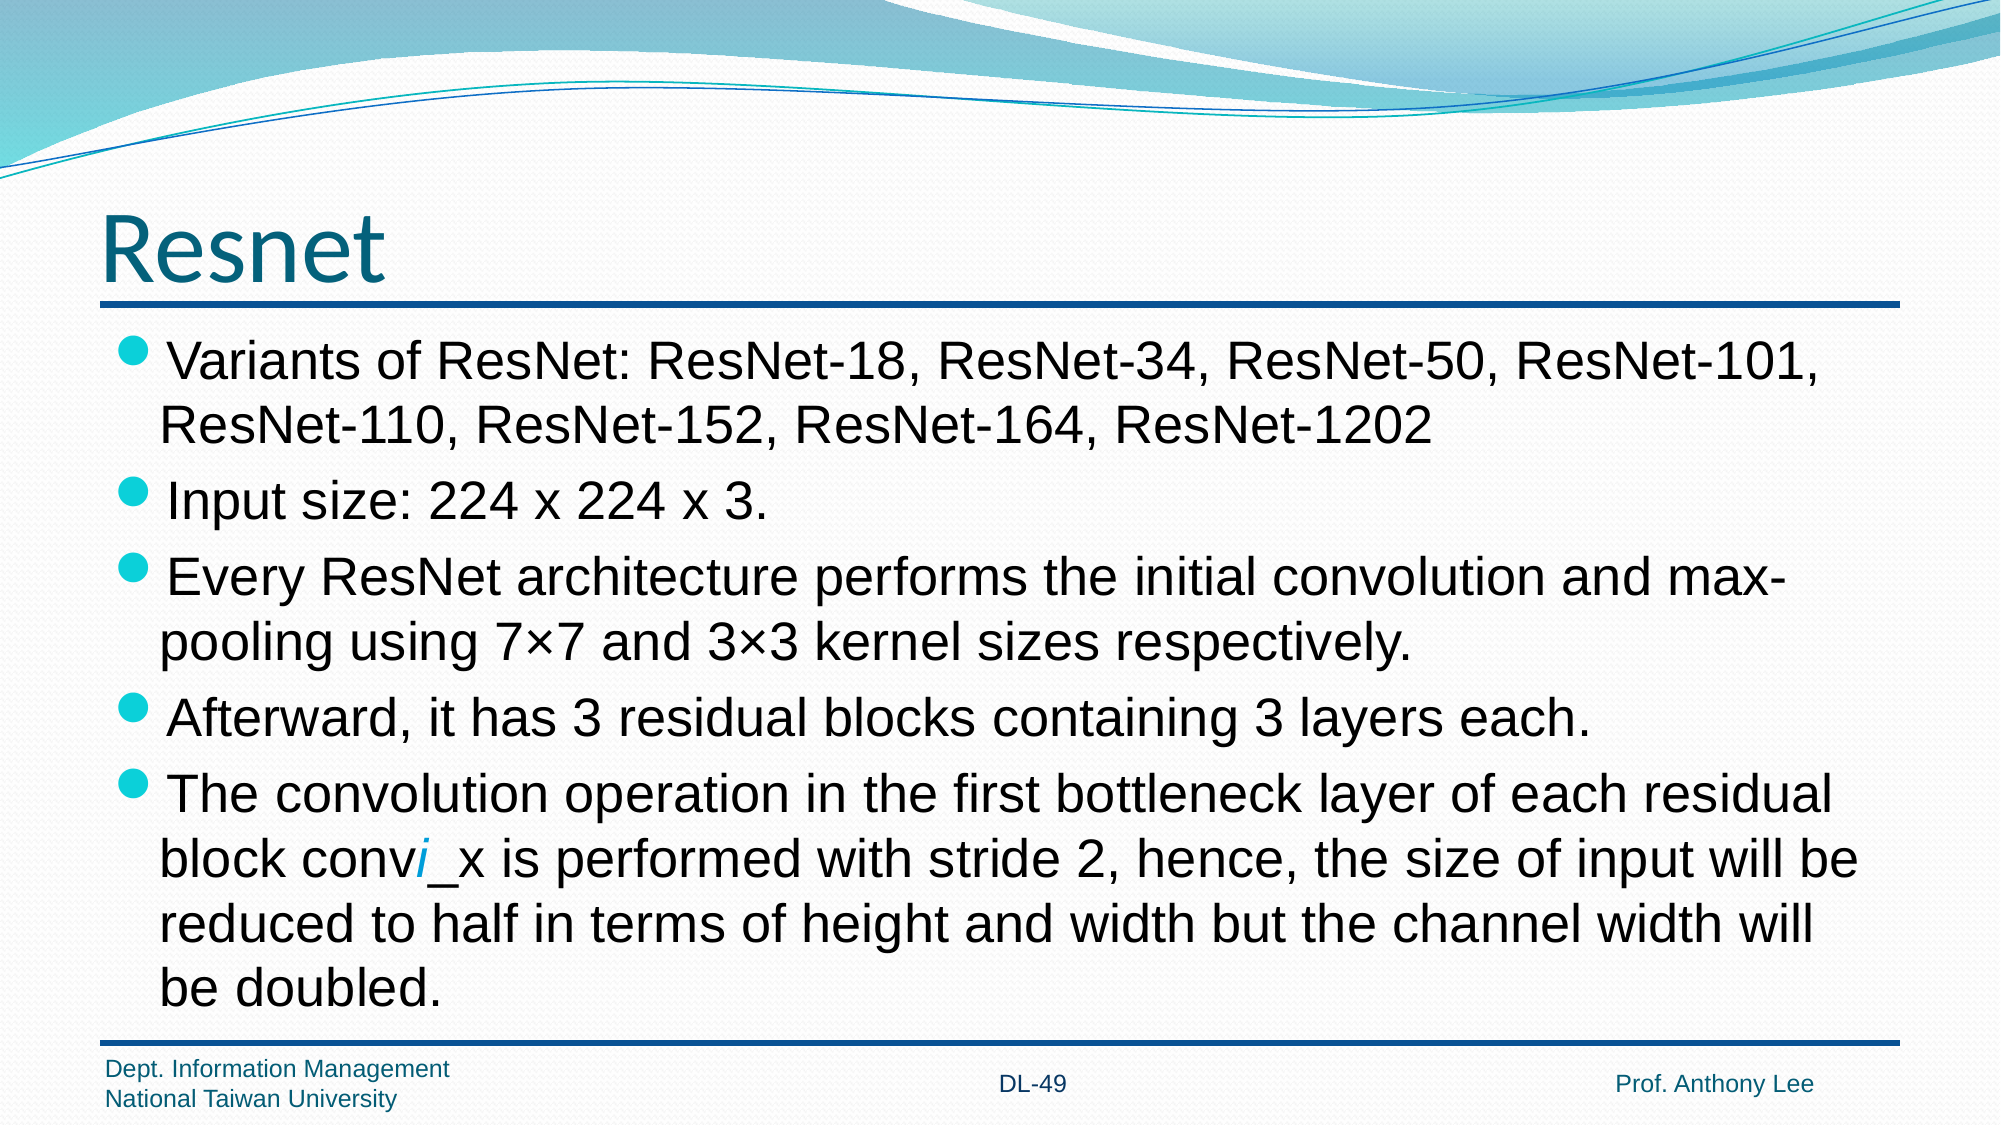

# Resnet
Variants of ResNet: ResNet-18, ResNet-34, ResNet-50, ResNet-101, ResNet-110, ResNet-152, ResNet-164, ResNet-1202
Input size: 224 x 224 x 3.
Every ResNet architecture performs the initial convolution and max-pooling using 7×7 and 3×3 kernel sizes respectively.
Afterward, it has 3 residual blocks containing 3 layers each.
The convolution operation in the first bottleneck layer of each residual block convi_x is performed with stride 2, hence, the size of input will be reduced to half in terms of height and width but the channel width will be doubled.